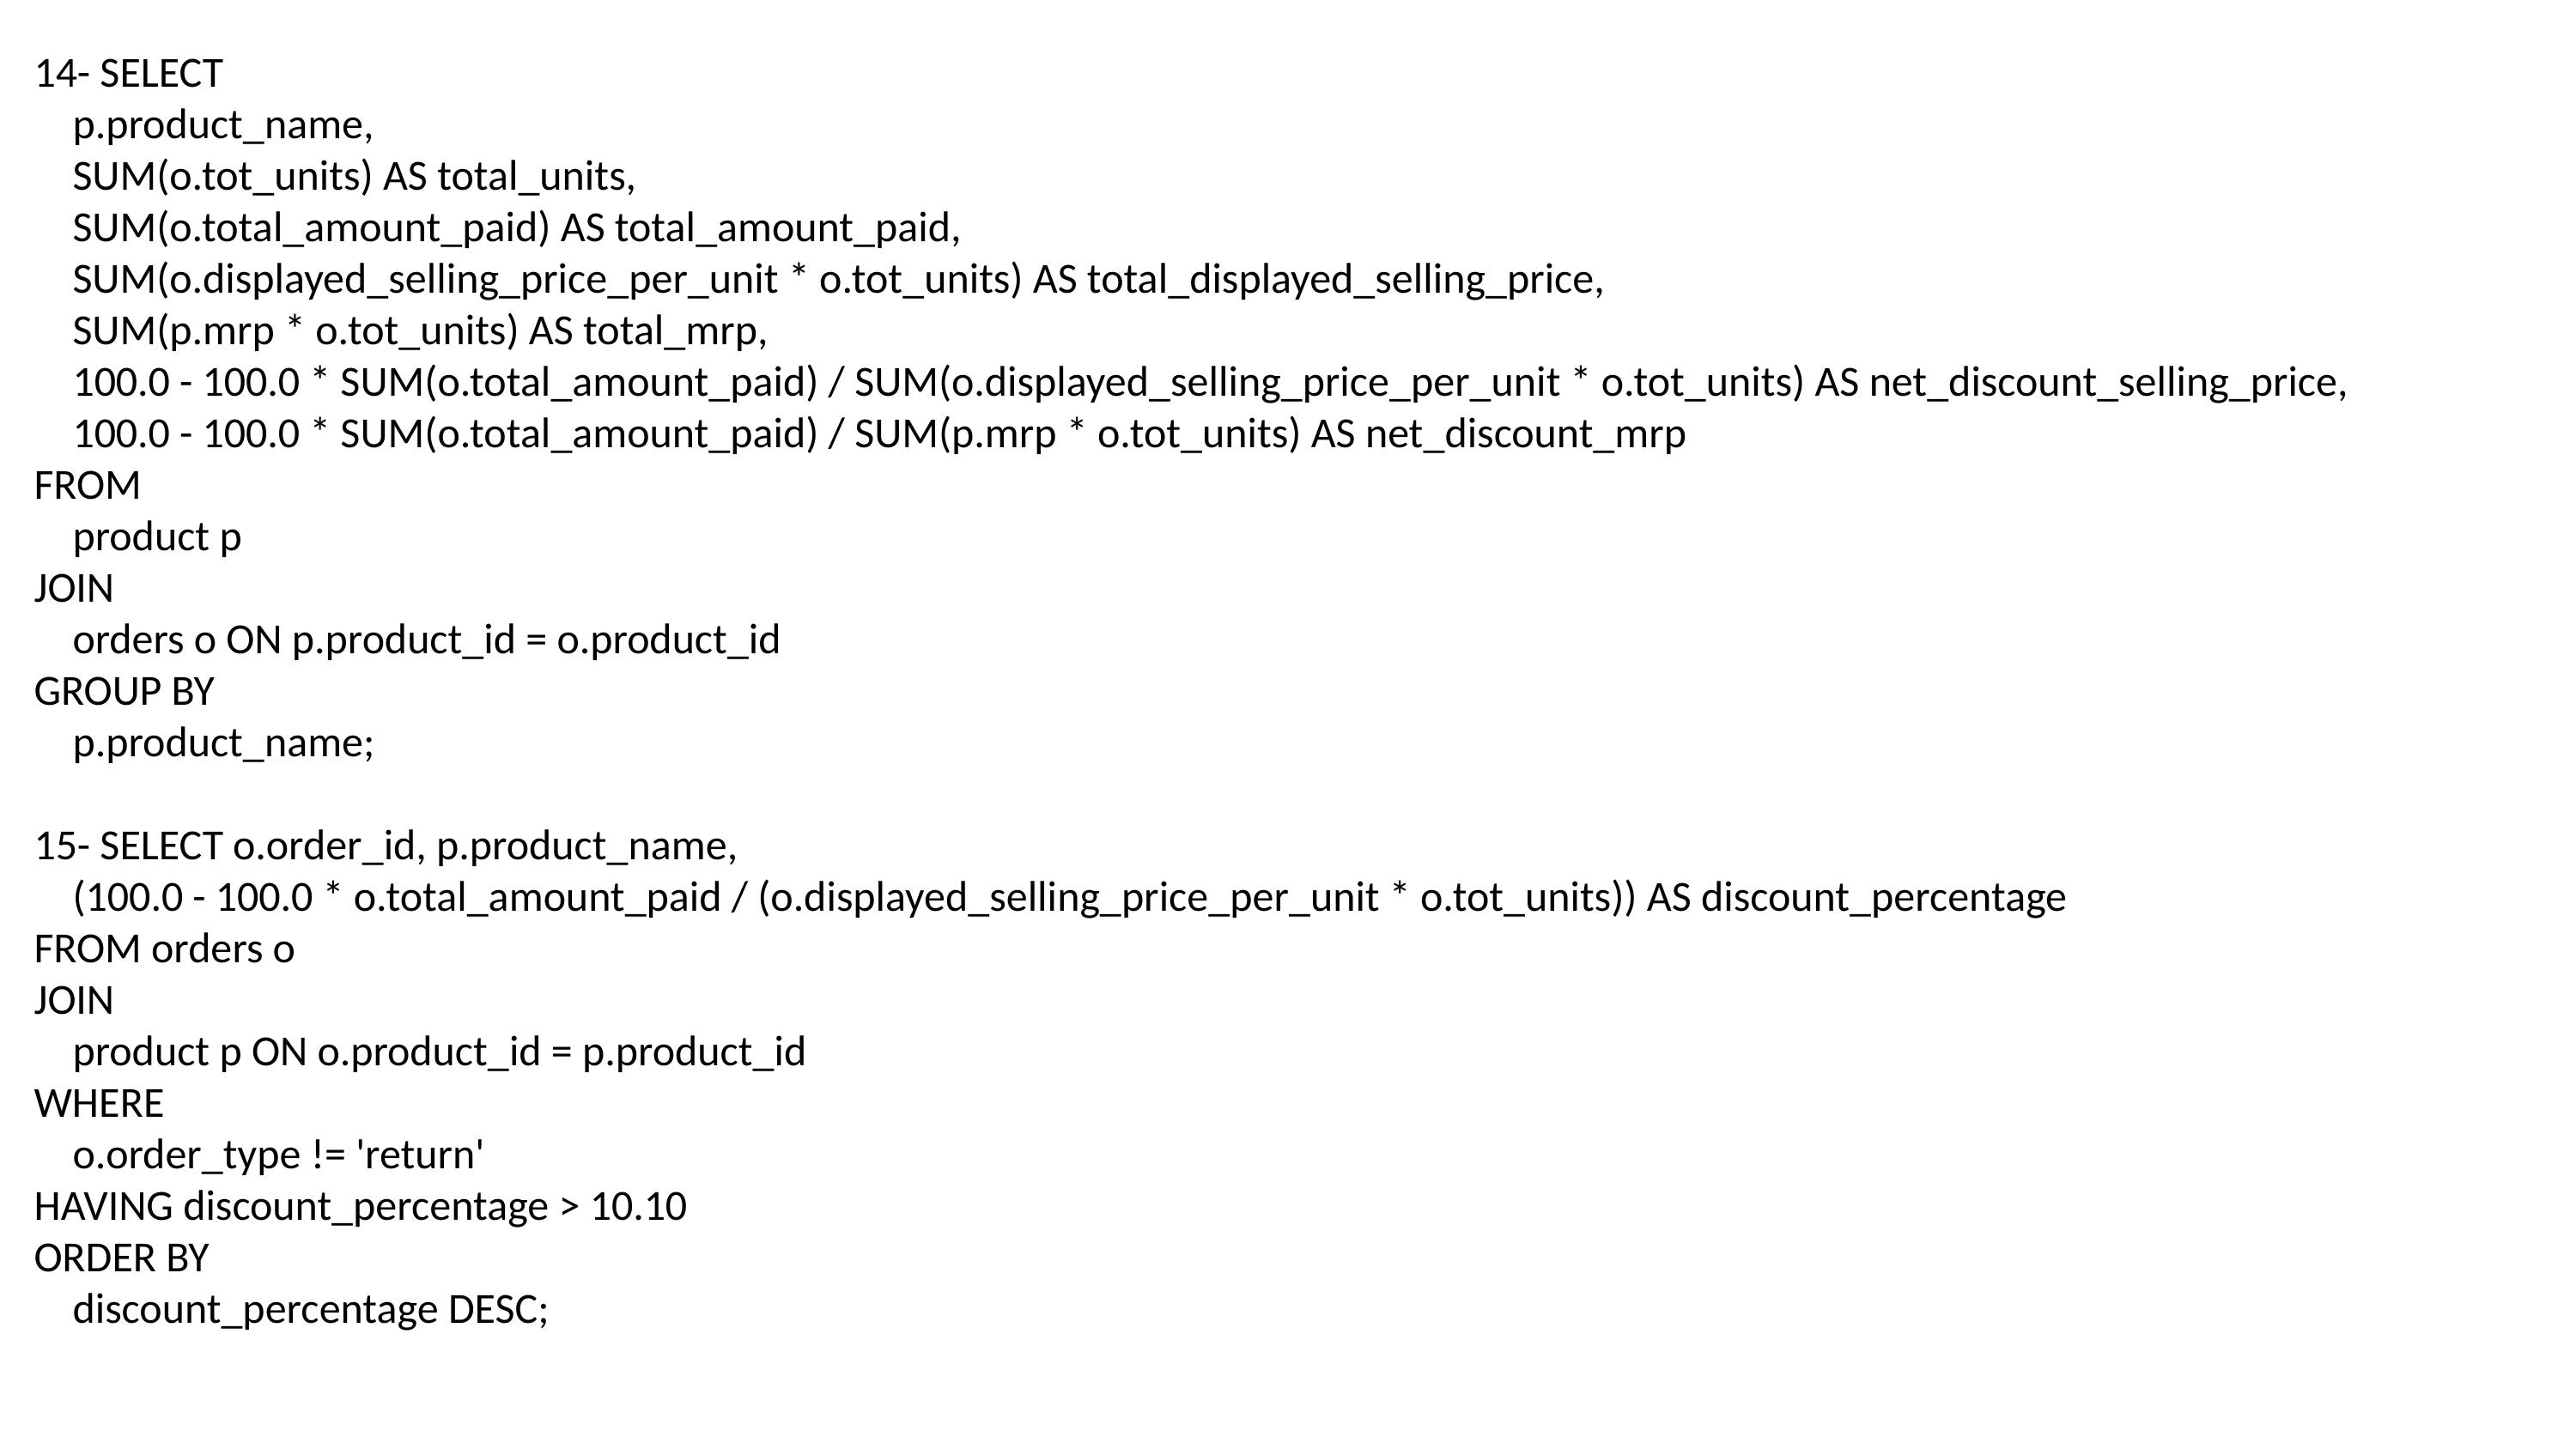

14- SELECT
    p.product_name,
    SUM(o.tot_units) AS total_units,
    SUM(o.total_amount_paid) AS total_amount_paid,
    SUM(o.displayed_selling_price_per_unit * o.tot_units) AS total_displayed_selling_price,
    SUM(p.mrp * o.tot_units) AS total_mrp,
    100.0 - 100.0 * SUM(o.total_amount_paid) / SUM(o.displayed_selling_price_per_unit * o.tot_units) AS net_discount_selling_price,
    100.0 - 100.0 * SUM(o.total_amount_paid) / SUM(p.mrp * o.tot_units) AS net_discount_mrp
FROM
    product p
JOIN
    orders o ON p.product_id = o.product_id
GROUP BY
    p.product_name;

15- SELECT o.order_id, p.product_name,
    (100.0 - 100.0 * o.total_amount_paid / (o.displayed_selling_price_per_unit * o.tot_units)) AS discount_percentage
FROM orders o
JOIN
    product p ON o.product_id = p.product_id
WHERE
    o.order_type != 'return'
HAVING discount_percentage > 10.10
ORDER BY
    discount_percentage DESC;